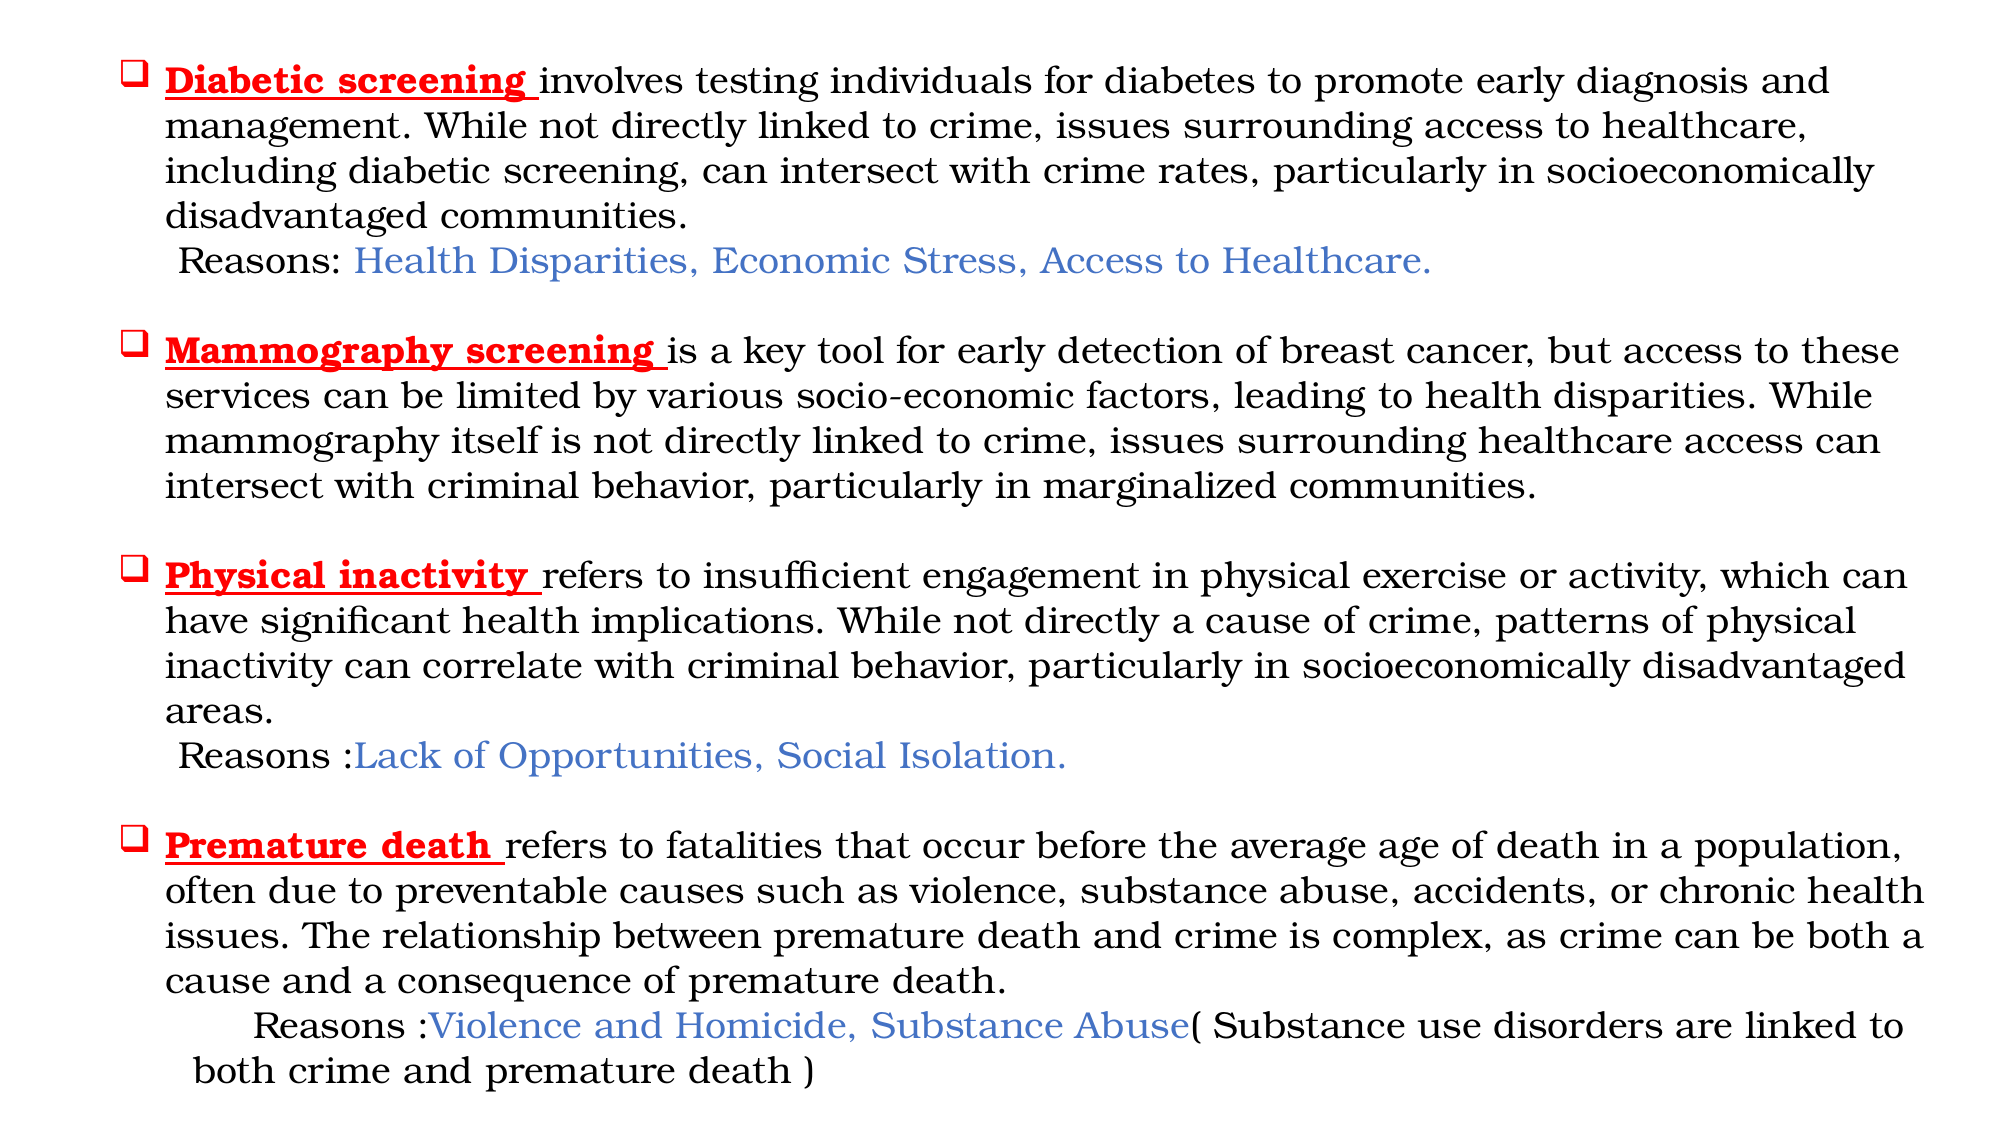

Diabetic screening involves testing individuals for diabetes to promote early diagnosis and management. While not directly linked to crime, issues surrounding access to healthcare, including diabetic screening, can intersect with crime rates, particularly in socioeconomically disadvantaged communities.
     Reasons: Health Disparities, Economic Stress, Access to Healthcare.

Mammography screening is a key tool for early detection of breast cancer, but access to these services can be limited by various socio-economic factors, leading to health disparities. While mammography itself is not directly linked to crime, issues surrounding healthcare access can intersect with criminal behavior, particularly in marginalized communities.

Physical inactivity refers to insufficient engagement in physical exercise or activity, which can have significant health implications. While not directly a cause of crime, patterns of physical inactivity can correlate with criminal behavior, particularly in socioeconomically disadvantaged areas.
     Reasons :Lack of Opportunities, Social Isolation.

Premature death refers to fatalities that occur before the average age of death in a population, often due to preventable causes such as violence, substance abuse, accidents, or chronic health issues. The relationship between premature death and crime is complex, as crime can be both a cause and a consequence of premature death.
     Reasons :Violence and Homicide, Substance Abuse( Substance use disorders are linked to both crime and premature death )